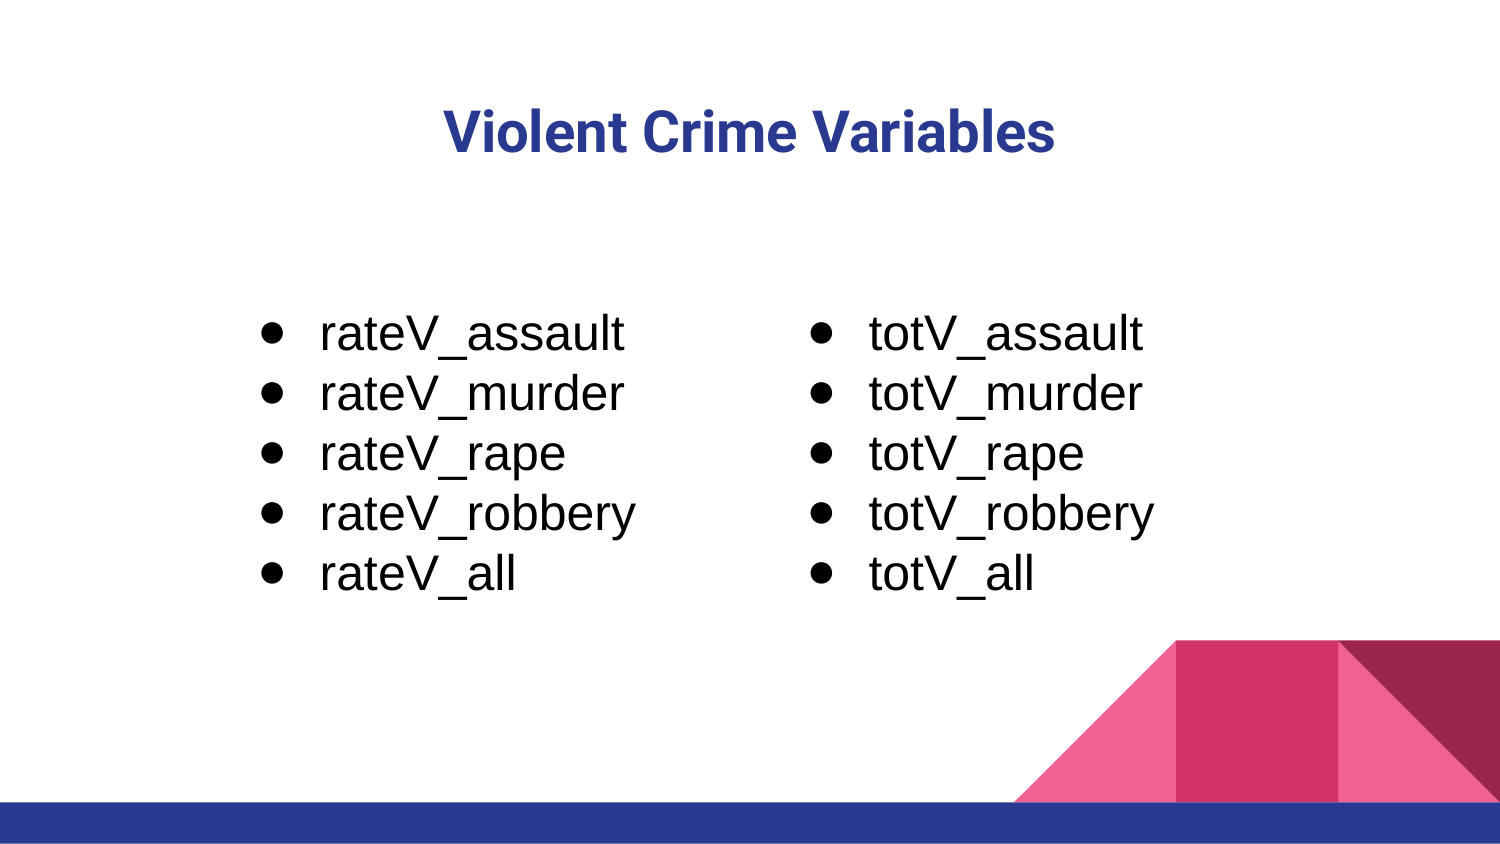

# Violent Crime Variables
rateV_assault
rateV_murder
rateV_rape
rateV_robbery
rateV_all
totV_assault
totV_murder
totV_rape
totV_robbery
totV_all